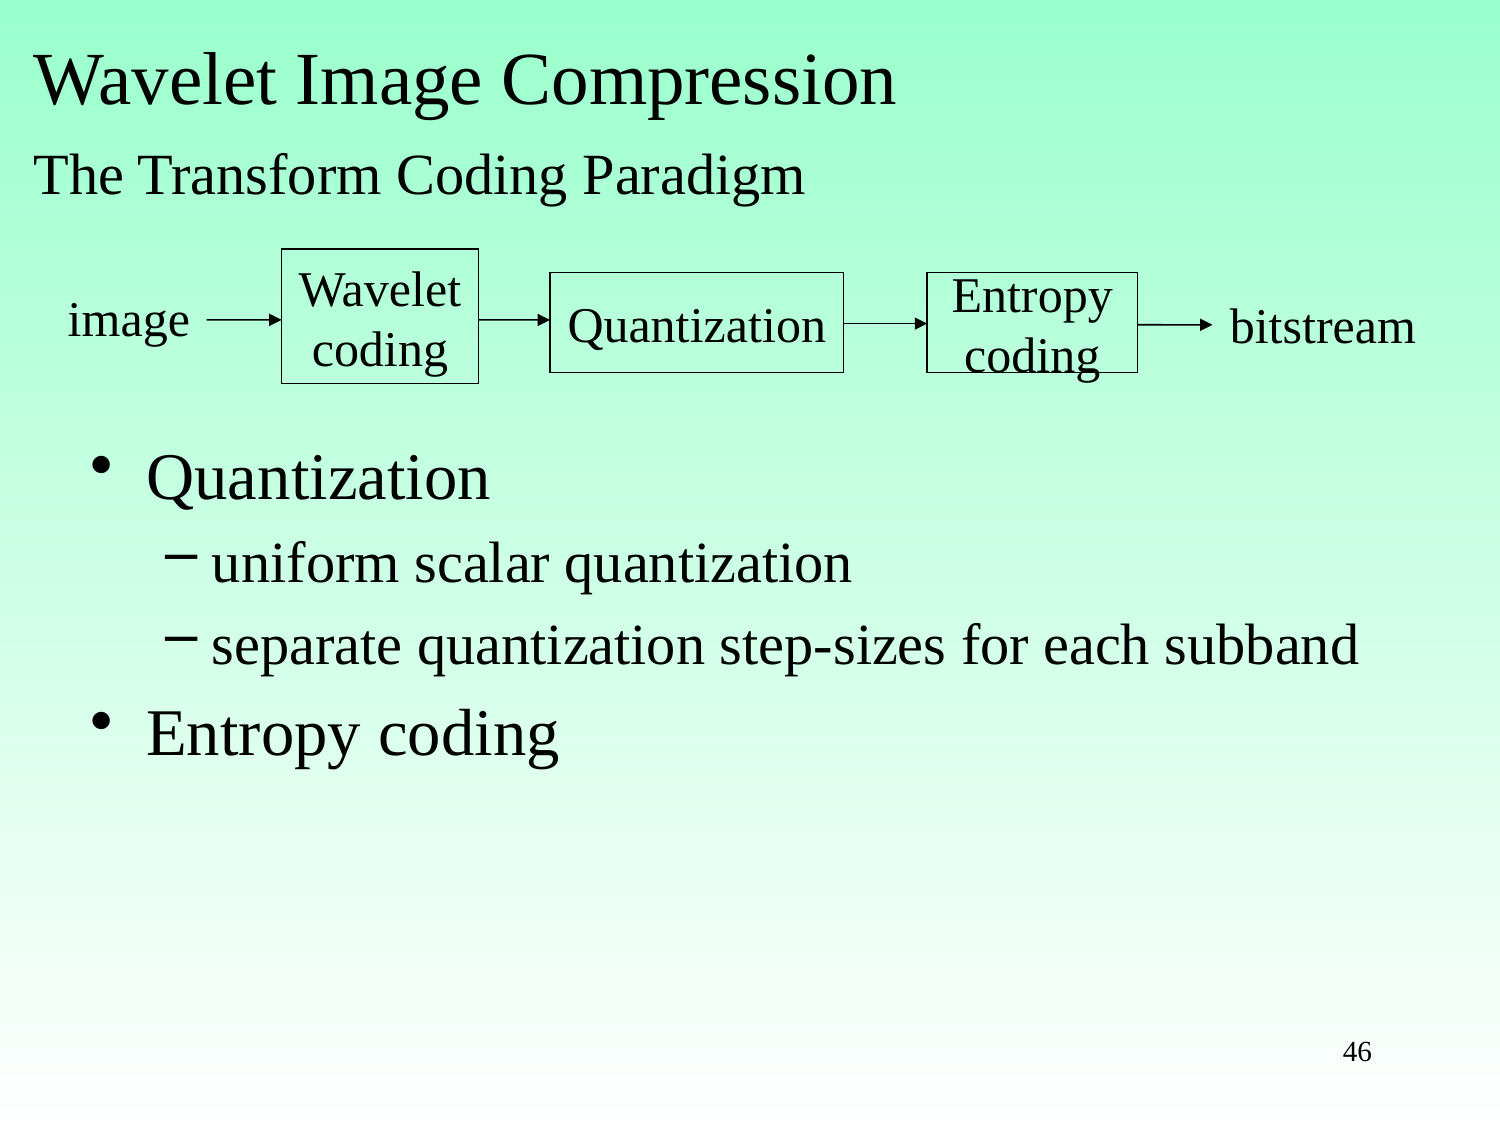

# Wavelet Image Compression The Transform Coding Paradigm
Wavelet coding
Quantization
Entropy coding
image
bitstream

Quantization
uniform scalar quantization
separate quantization step-sizes for each subband
Entropy coding
46